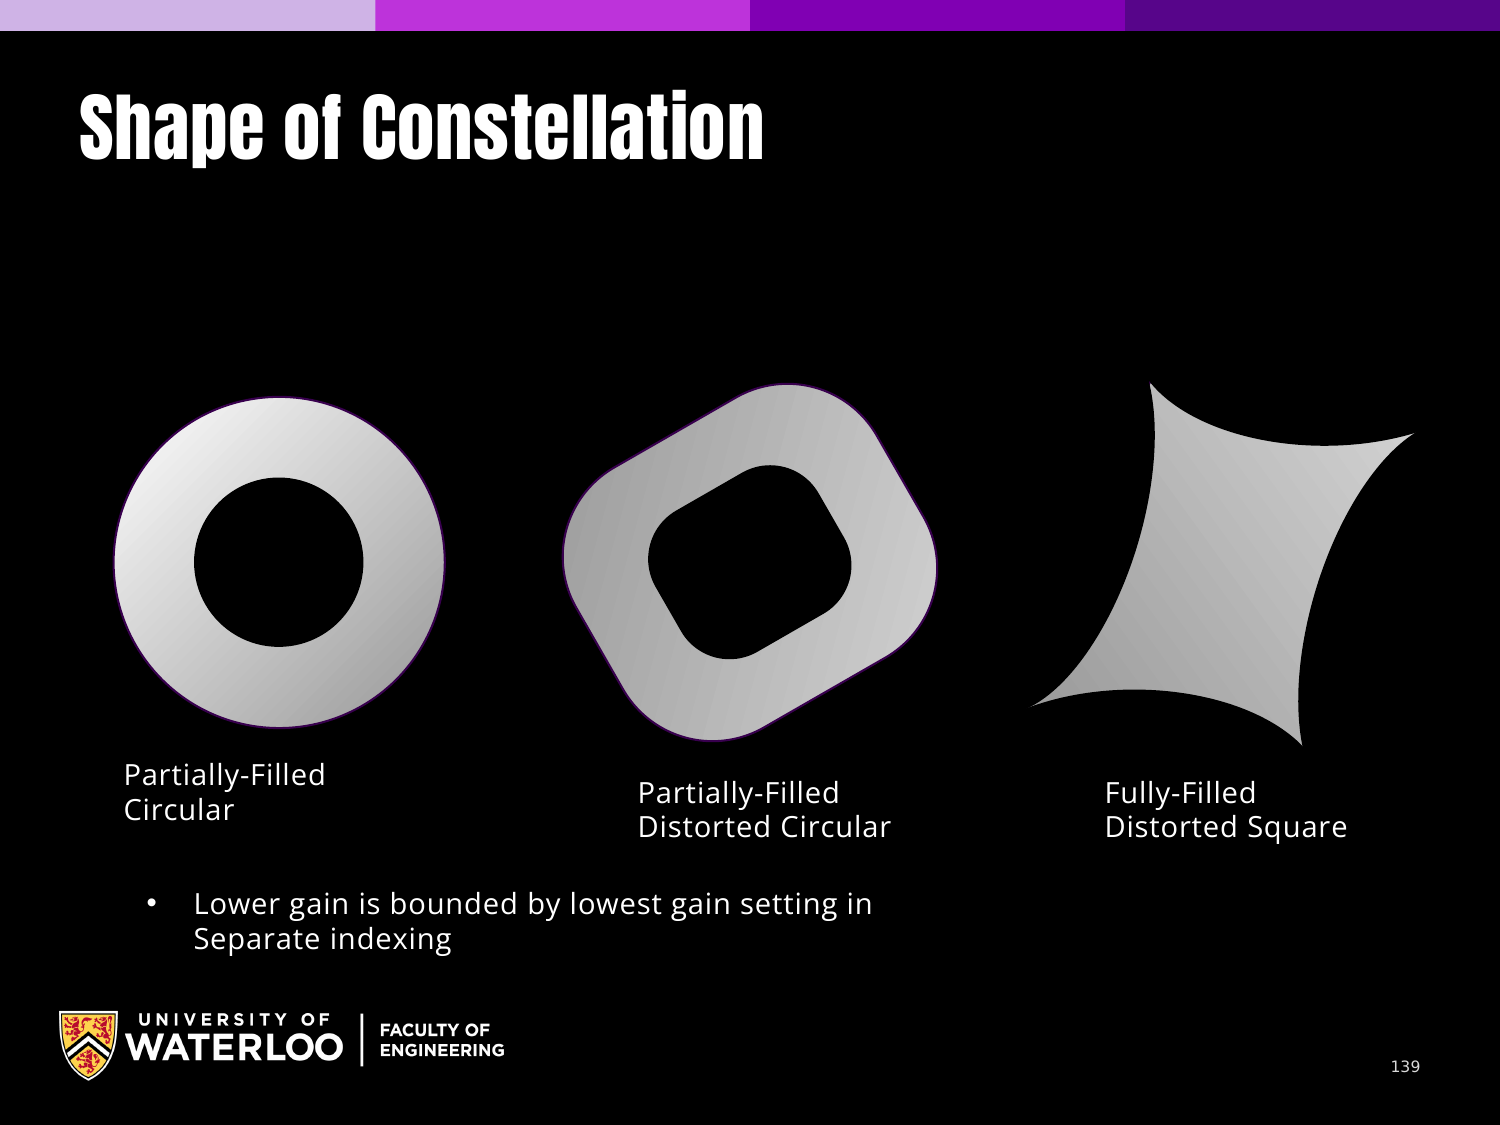

Shape of Constellation

Partially-Filled Circular
Partially-Filled
Distorted Circular
Fully-Filled
Distorted Square
Lower gain is bounded by lowest gain setting in Separate indexing
139